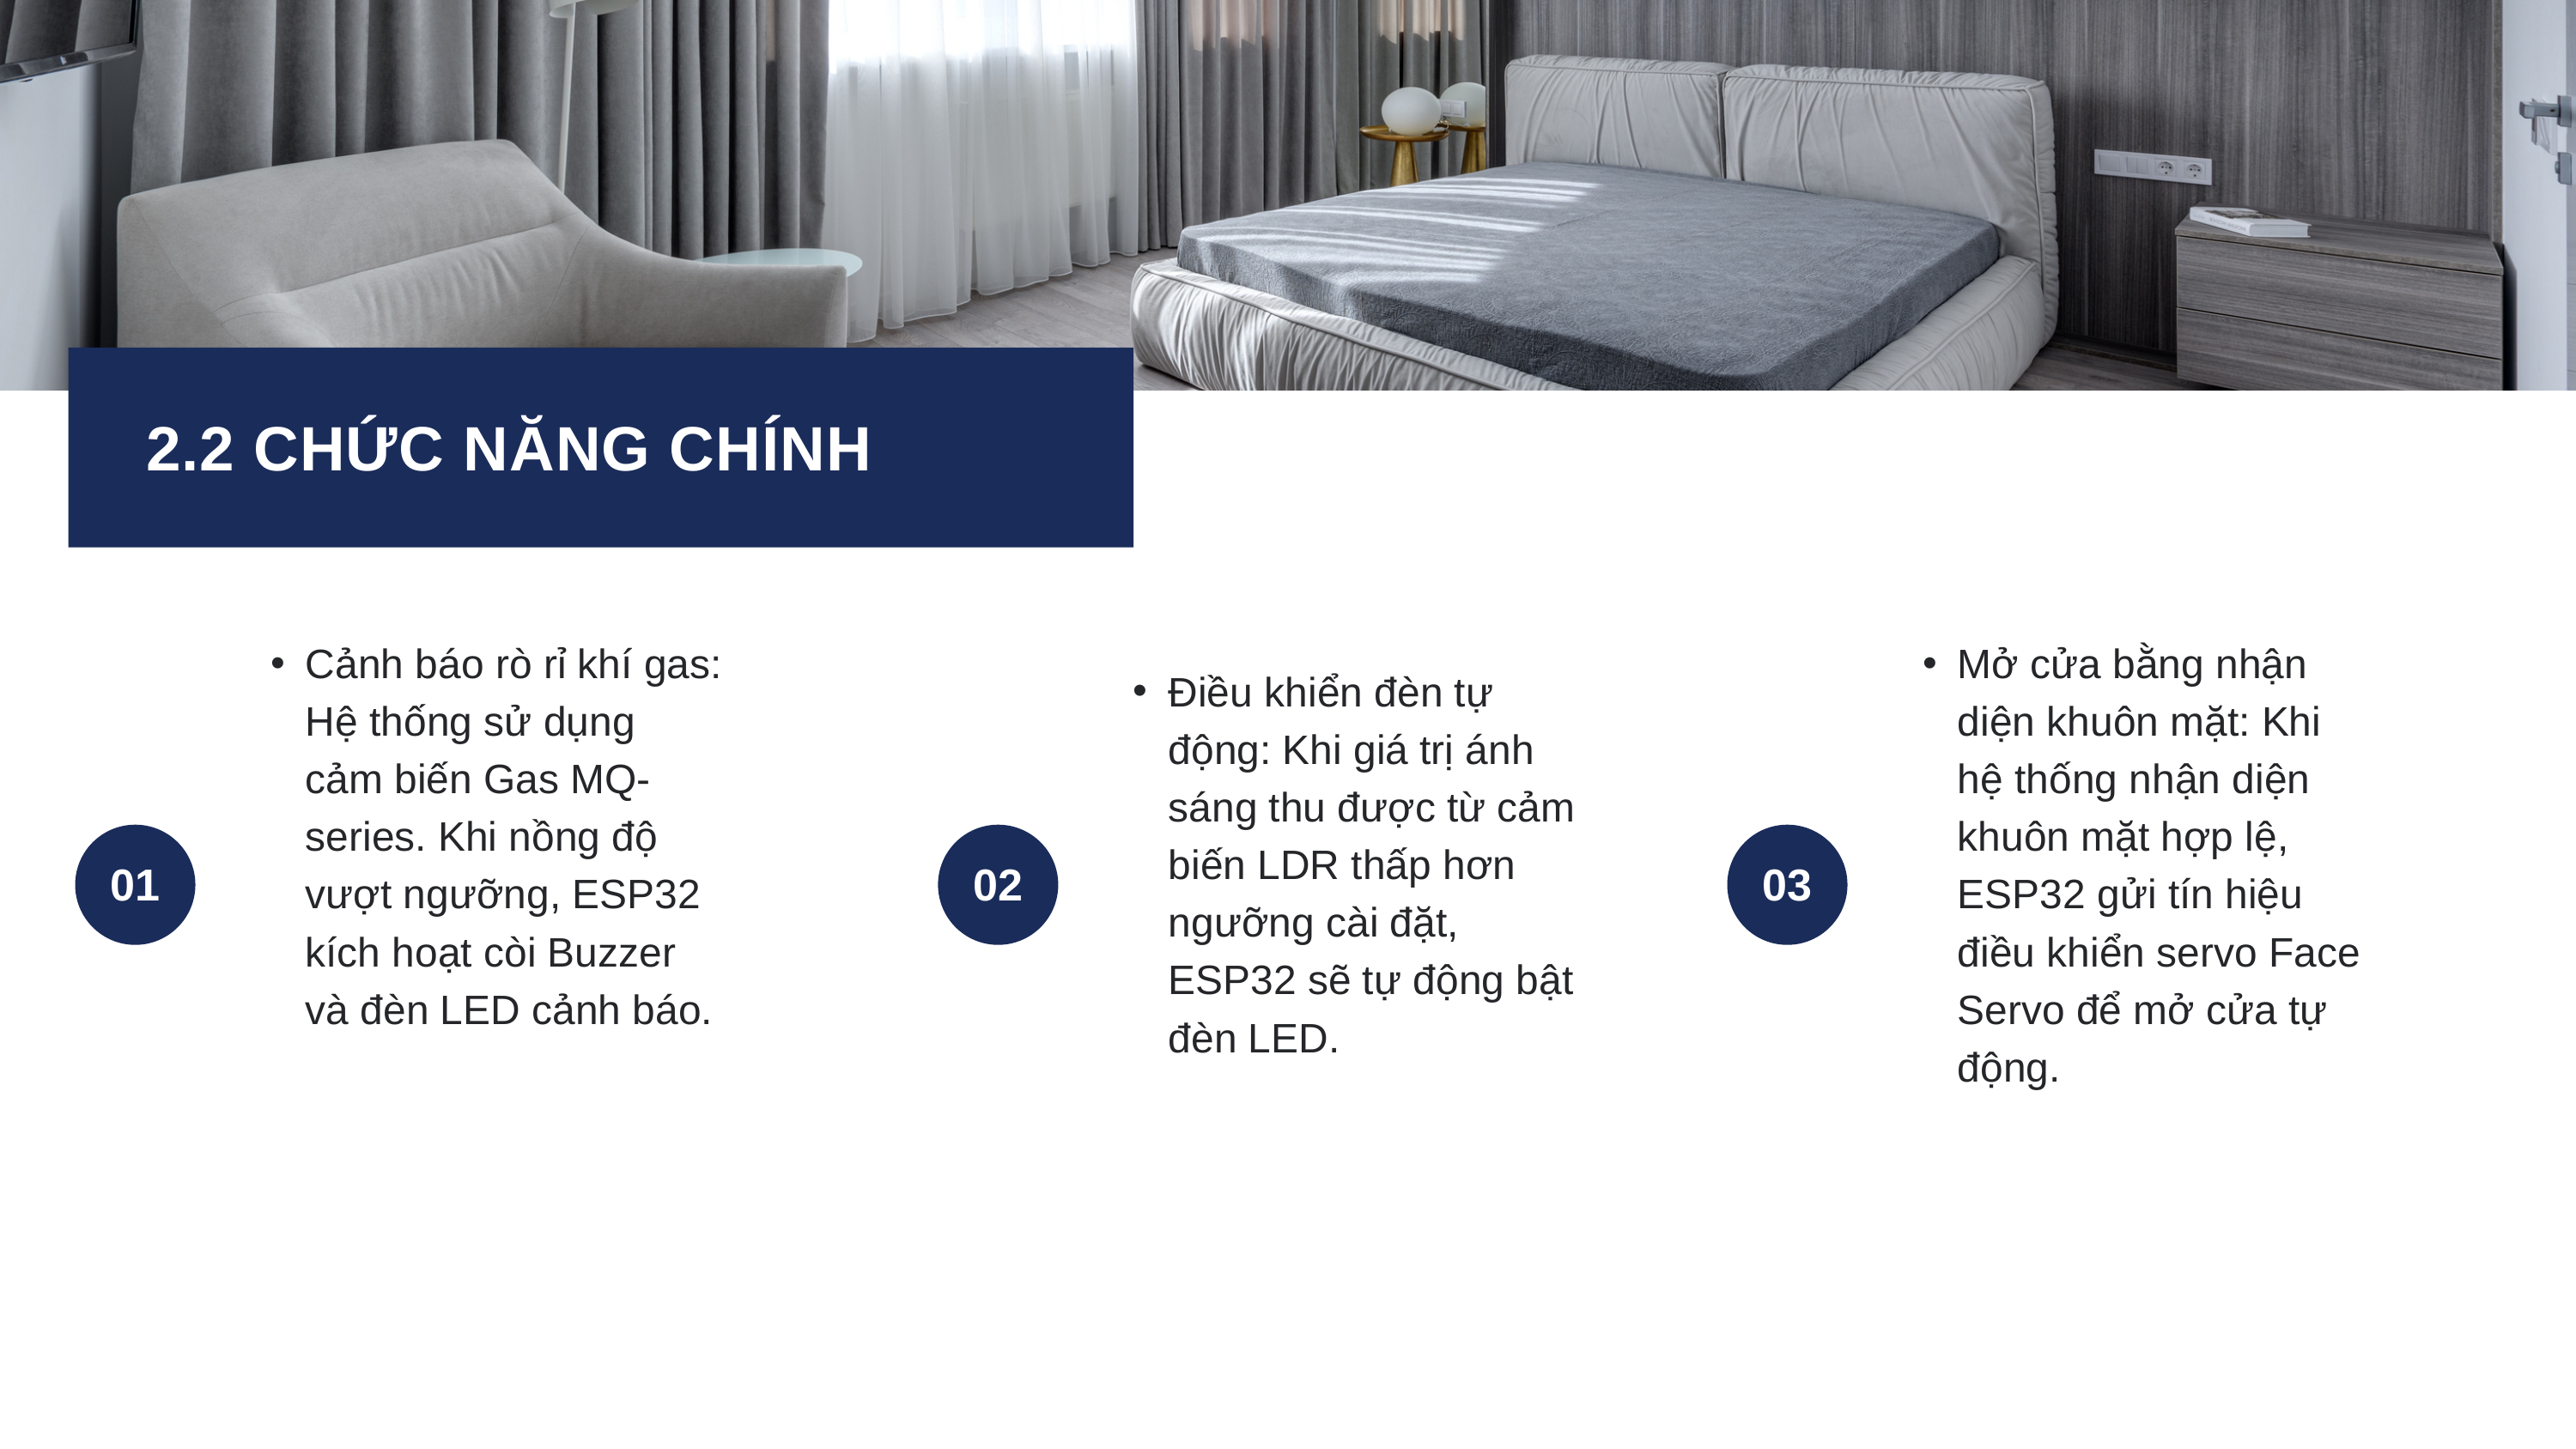

2.2 CHỨC NĂNG CHÍNH
Cảnh báo rò rỉ khí gas: Hệ thống sử dụng cảm biến Gas MQ-series. Khi nồng độ vượt ngưỡng, ESP32 kích hoạt còi Buzzer và đèn LED cảnh báo.

01
Mở cửa bằng nhận diện khuôn mặt: Khi hệ thống nhận diện khuôn mặt hợp lệ, ESP32 gửi tín hiệu điều khiển servo Face Servo để mở cửa tự động.

03
Điều khiển đèn tự động: Khi giá trị ánh sáng thu được từ cảm biến LDR thấp hơn ngưỡng cài đặt, ESP32 sẽ tự động bật đèn LED.

02